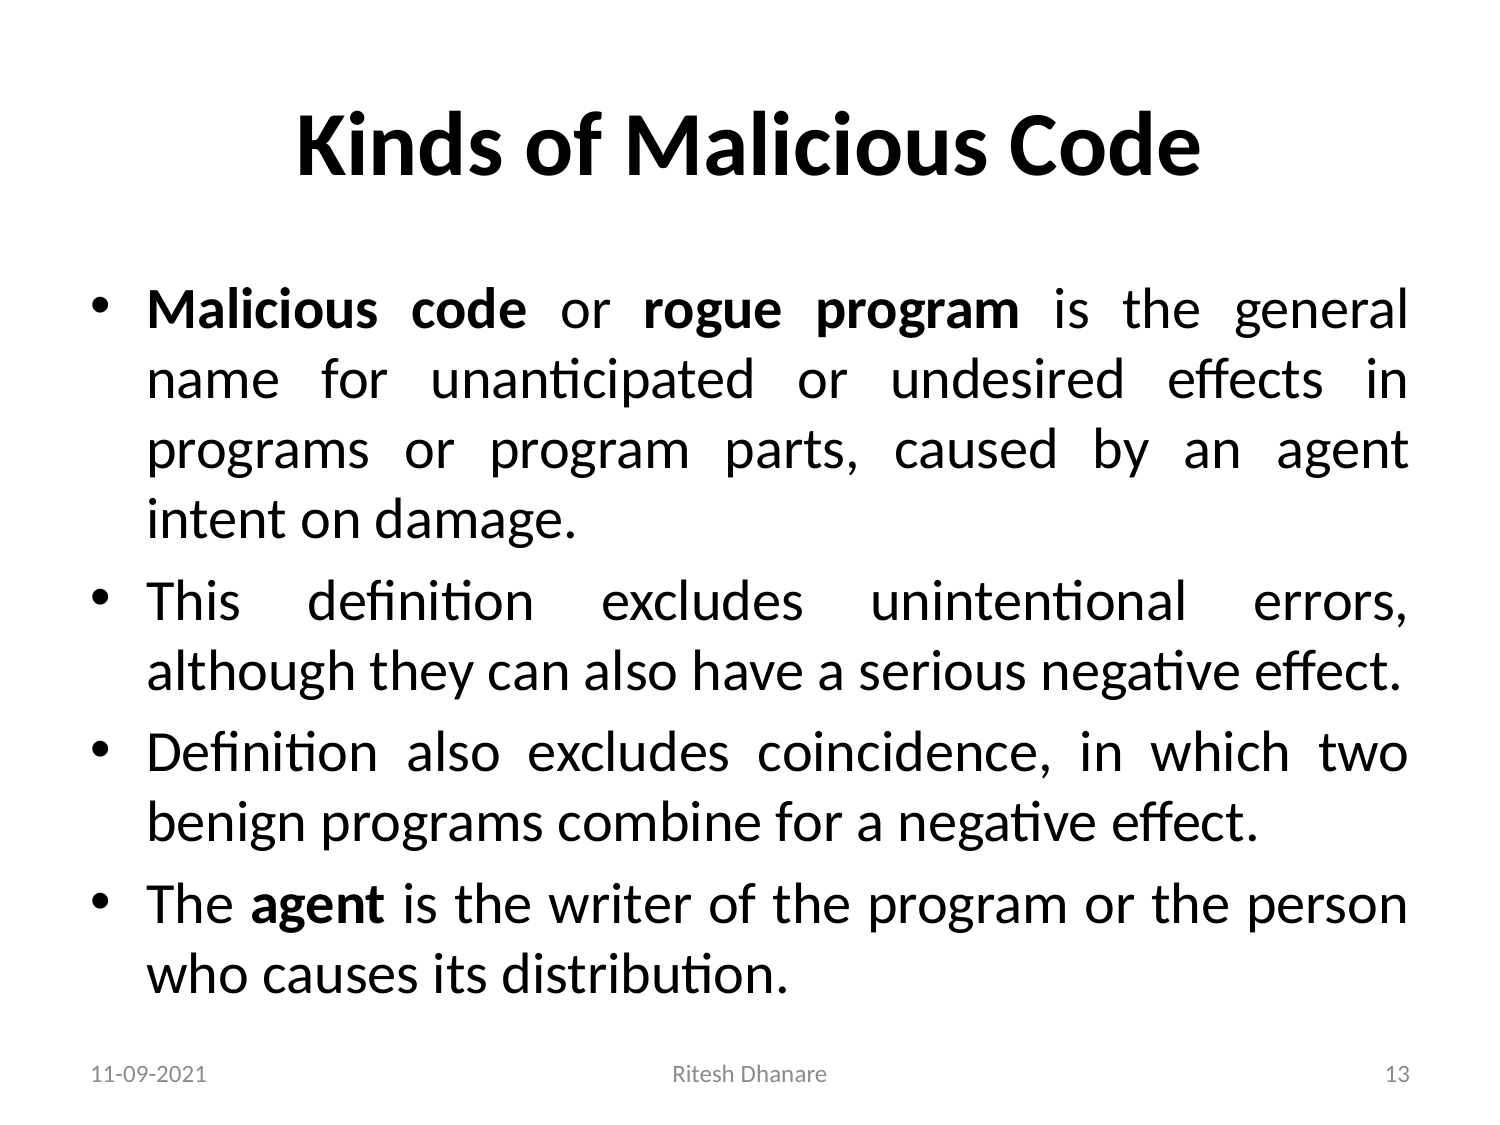

# Kinds of Malicious Code
Malicious code or rogue program is the general name for unanticipated or undesired effects in programs or program parts, caused by an agent intent on damage.
This definition excludes unintentional errors, although they can also have a serious negative effect.
Definition also excludes coincidence, in which two benign programs combine for a negative effect.
The agent is the writer of the program or the person who causes its distribution.
11-09-2021
Ritesh Dhanare
13